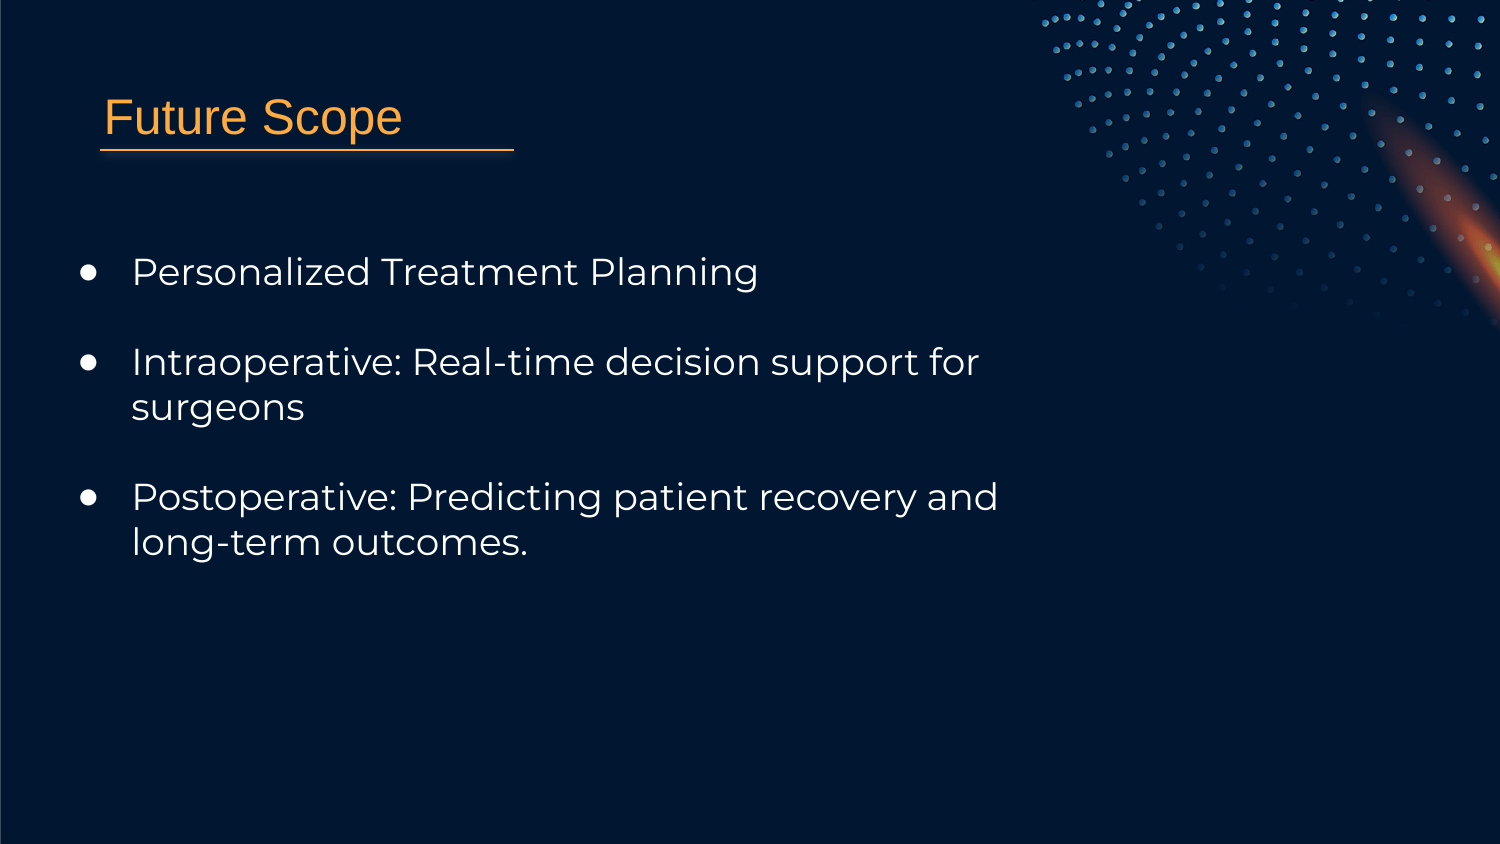

# Future Scope
Personalized Treatment Planning

Intraoperative: Real-time decision support for surgeons

Postoperative: Predicting patient recovery and long-term outcomes.